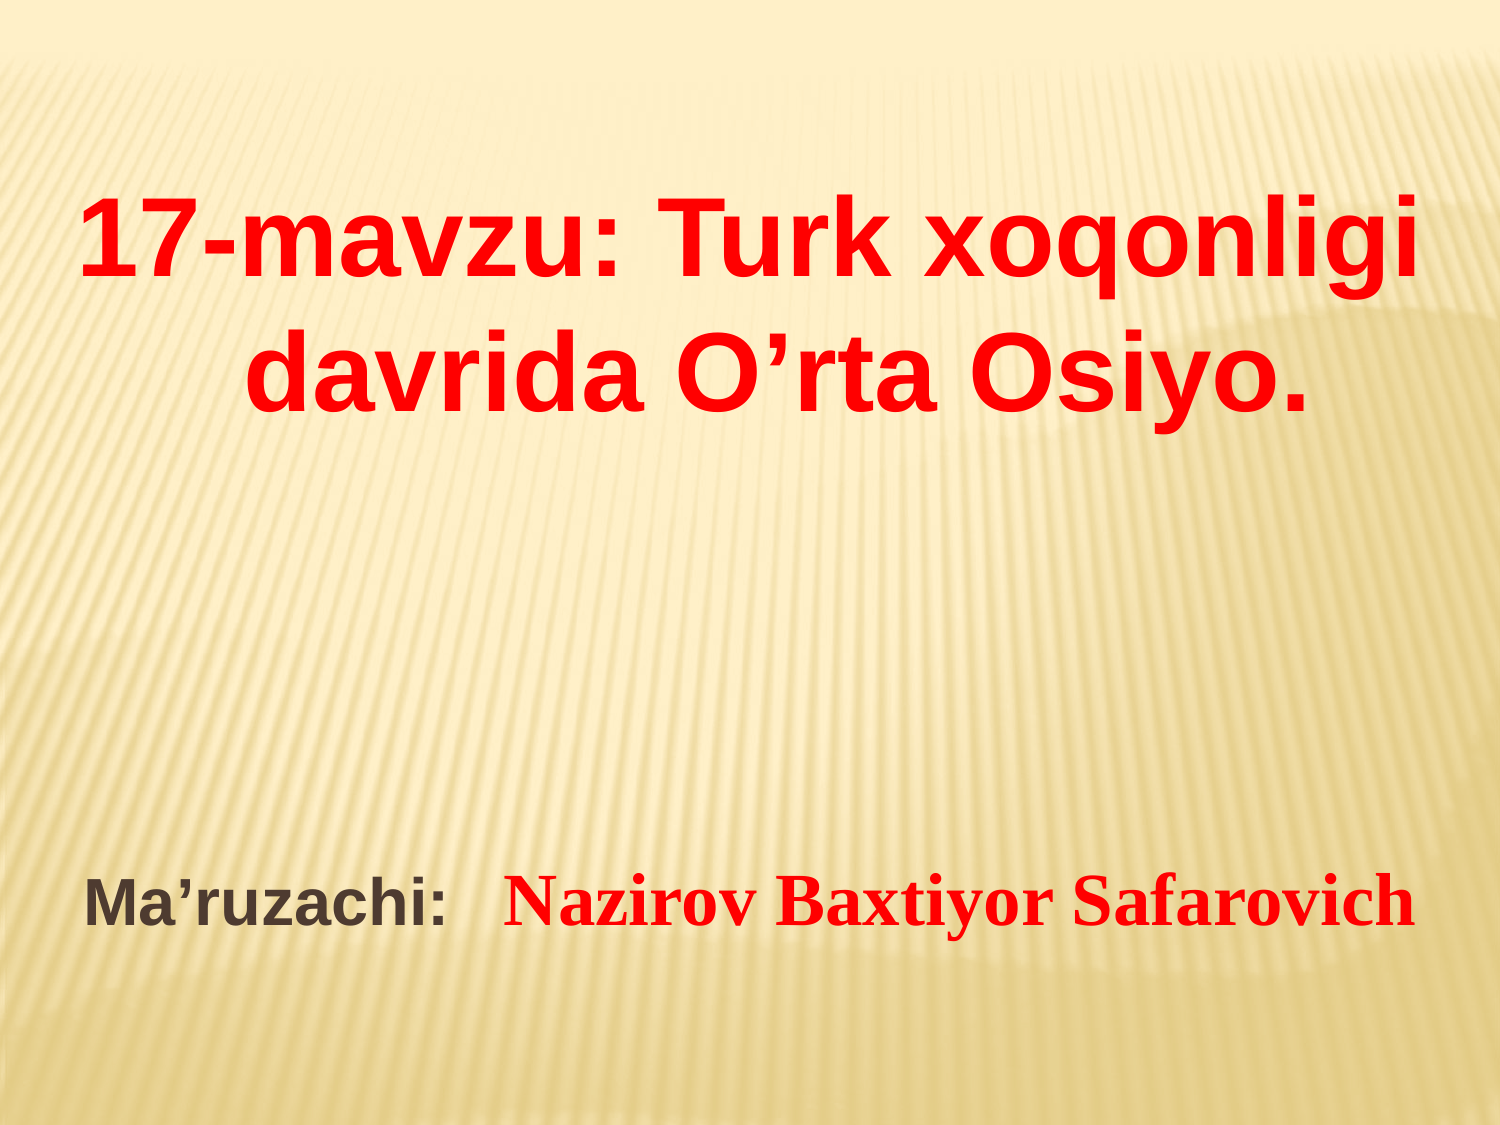

17-mavzu: Turk xoqonligi davrida O’rta Osiyo.

Ma’ruzachi:   Nazirov Baxtiyor Safarovich